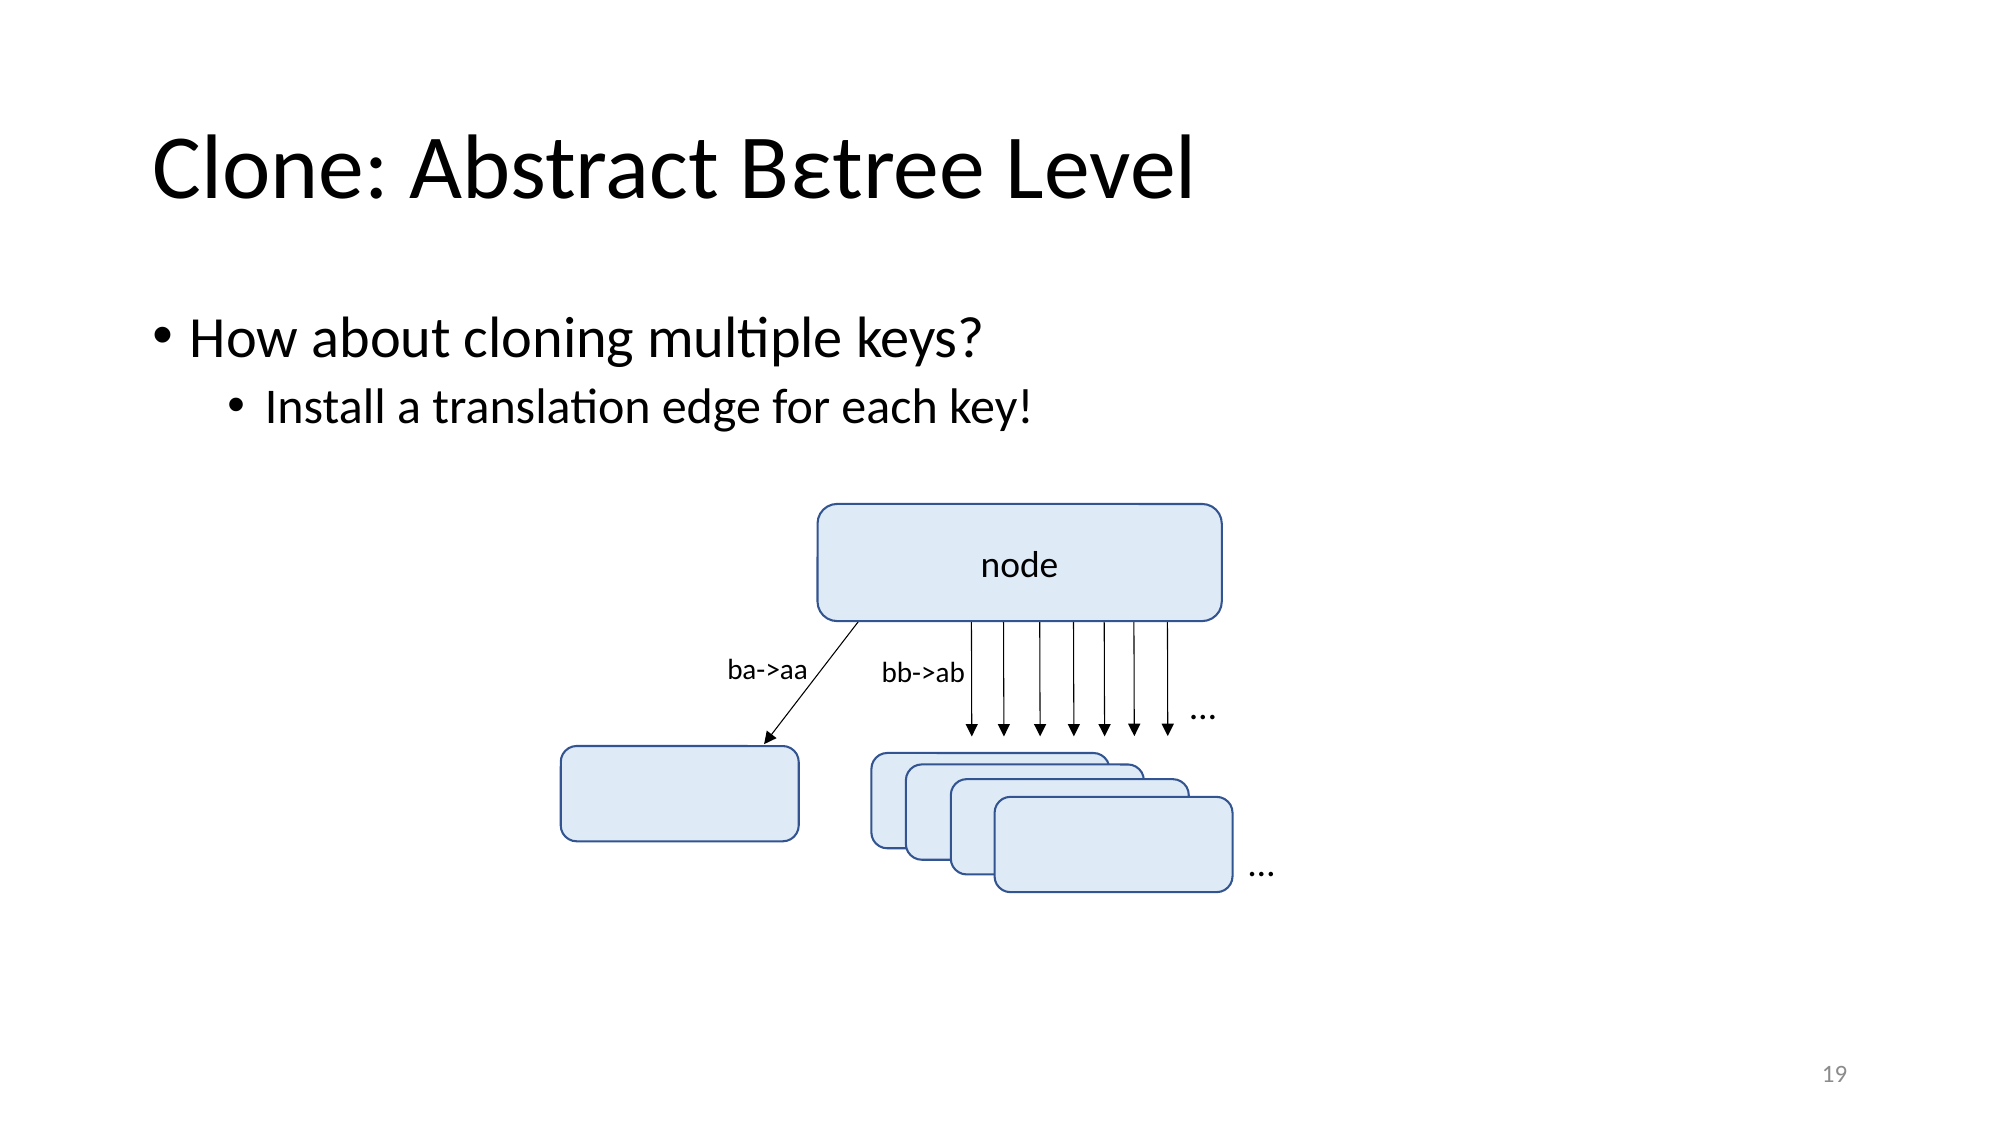

# Clone: Abstract Bεtree Level
How about cloning multiple keys?
Install a translation edge for each key!
node
ba->aa
bb->ab
…

…
19